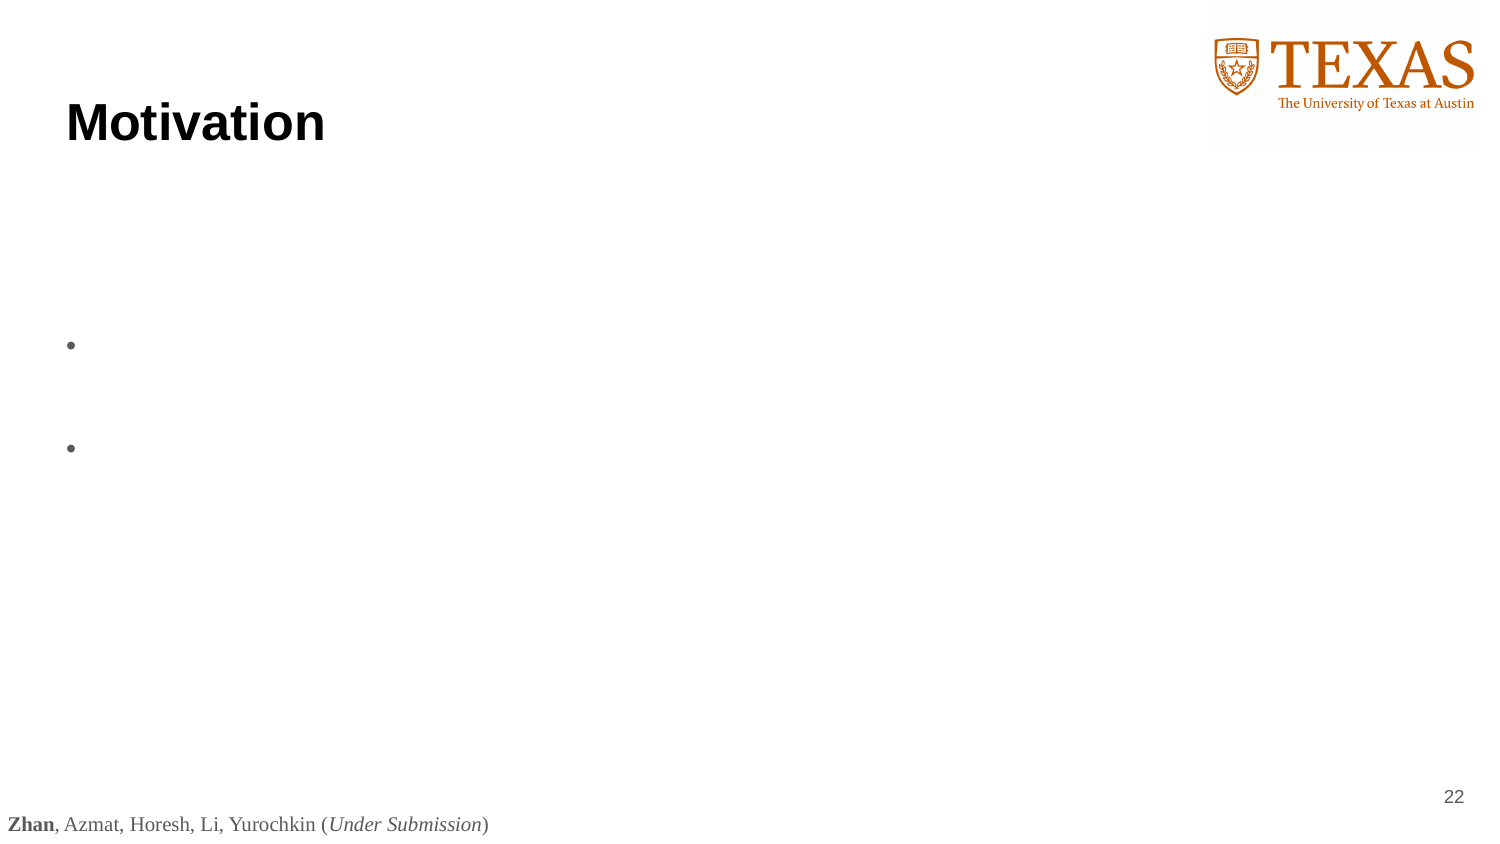

# Motivation
In the context of providing cognitive reappraisals for emotional support to users in distress:
Generic principles are often insufficient to capture the complexities of the use-case
Expert-written guidance takes too much time
22
Zhan, Azmat, Horesh, Li, Yurochkin (Under Submission)